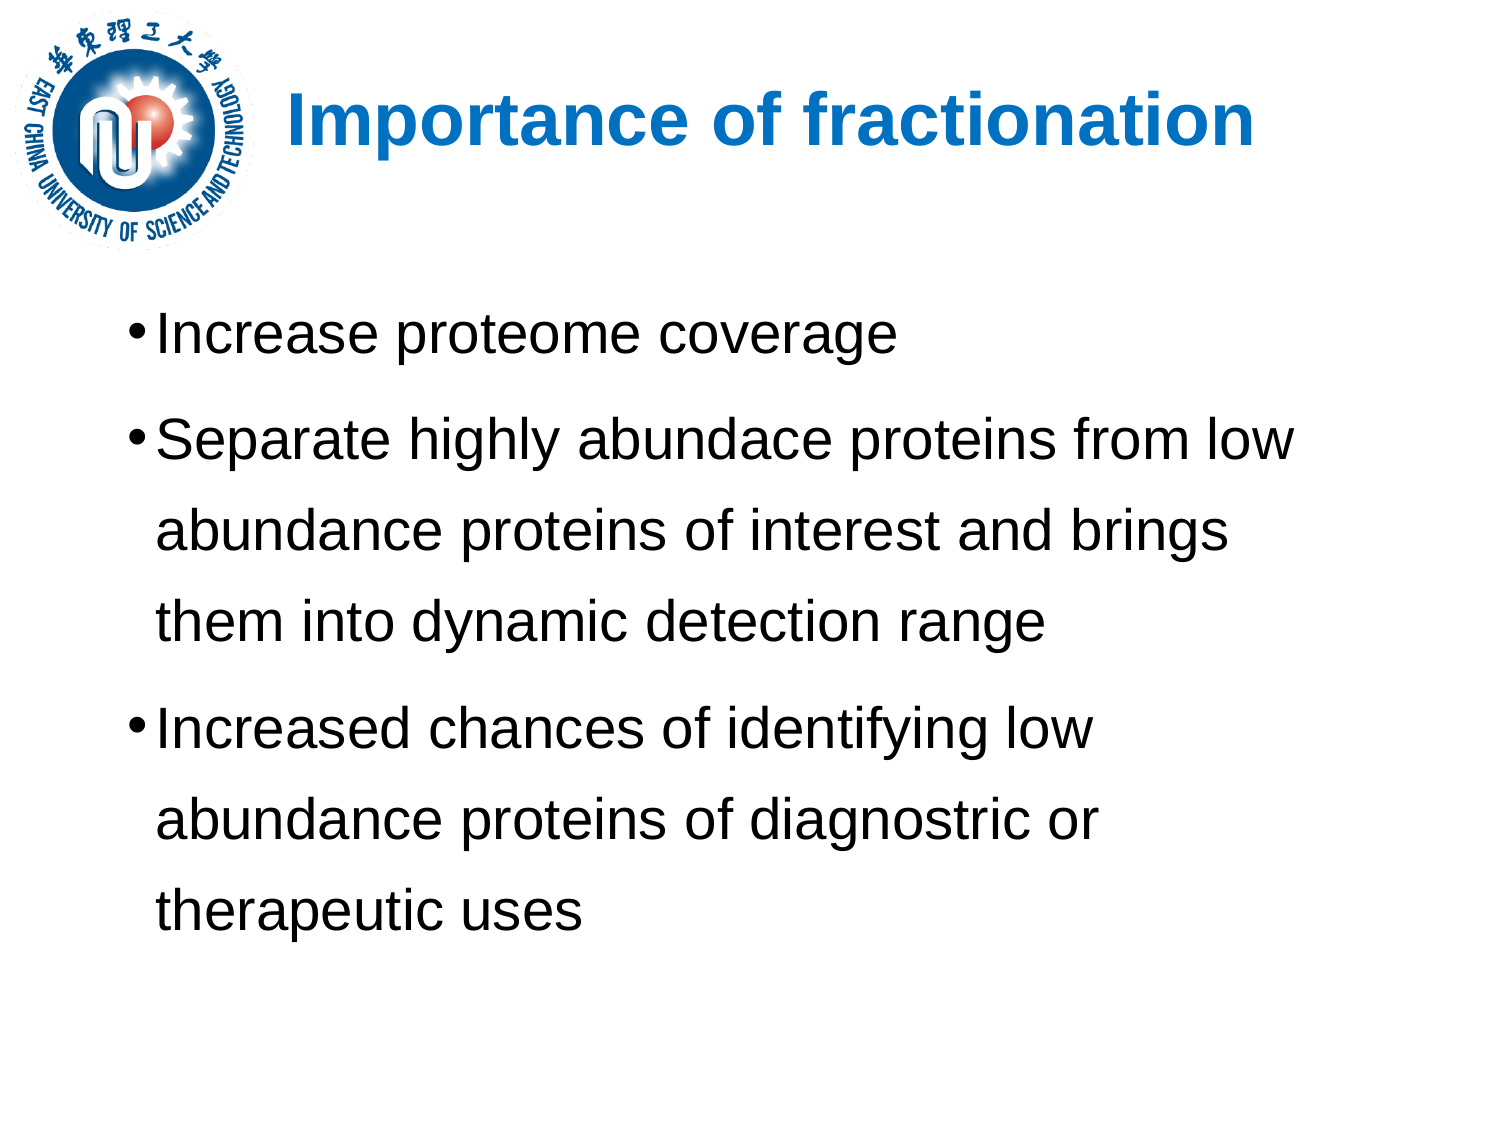

# Importance of fractionation
Increase proteome coverage
Separate highly abundace proteins from low abundance proteins of interest and brings them into dynamic detection range
Increased chances of identifying low abundance proteins of diagnostric or therapeutic uses